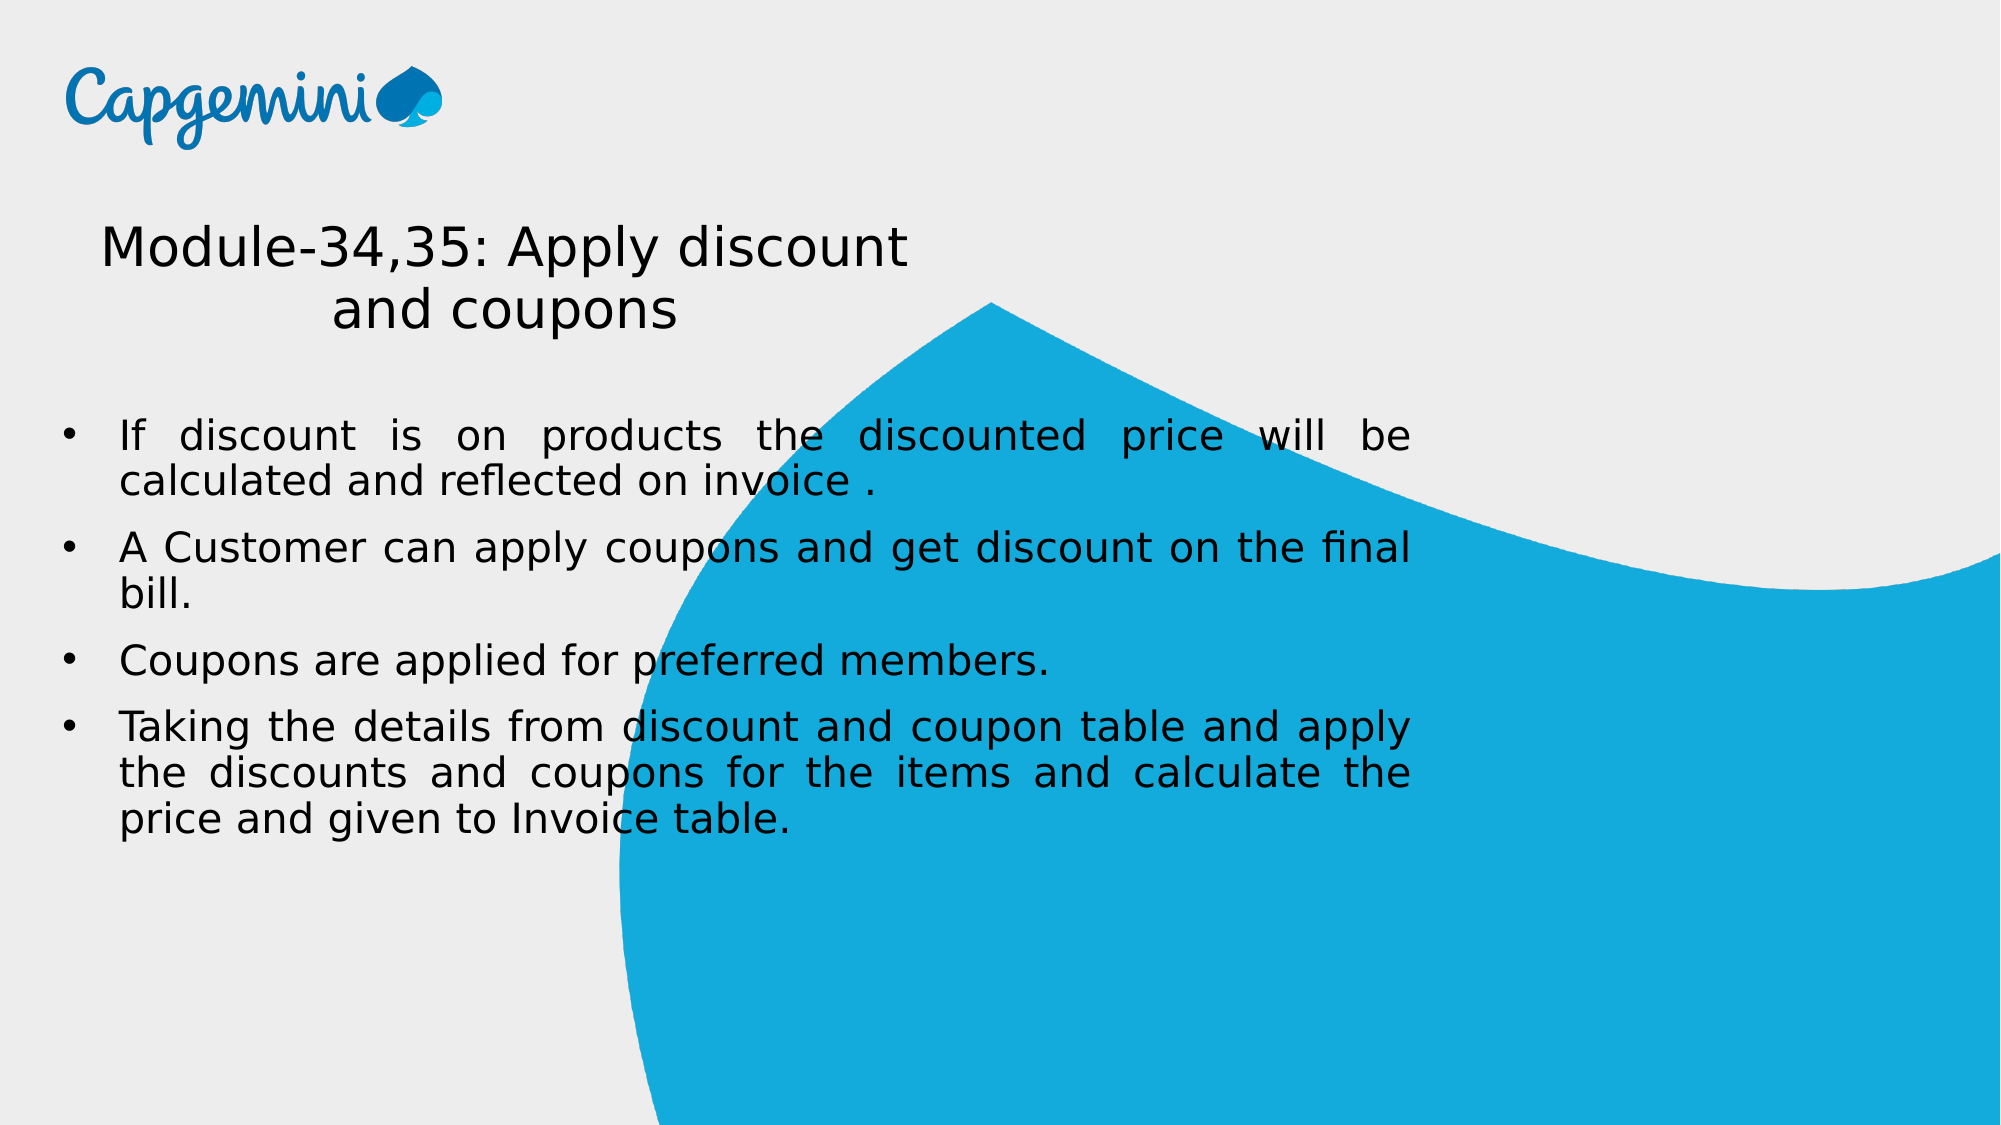

Module-34,35: Apply discount and coupons
If discount is on products the discounted price will be calculated and reflected on invoice .
A Customer can apply coupons and get discount on the final bill.
Coupons are applied for preferred members.
Taking the details from discount and coupon table and apply the discounts and coupons for the items and calculate the price and given to Invoice table.